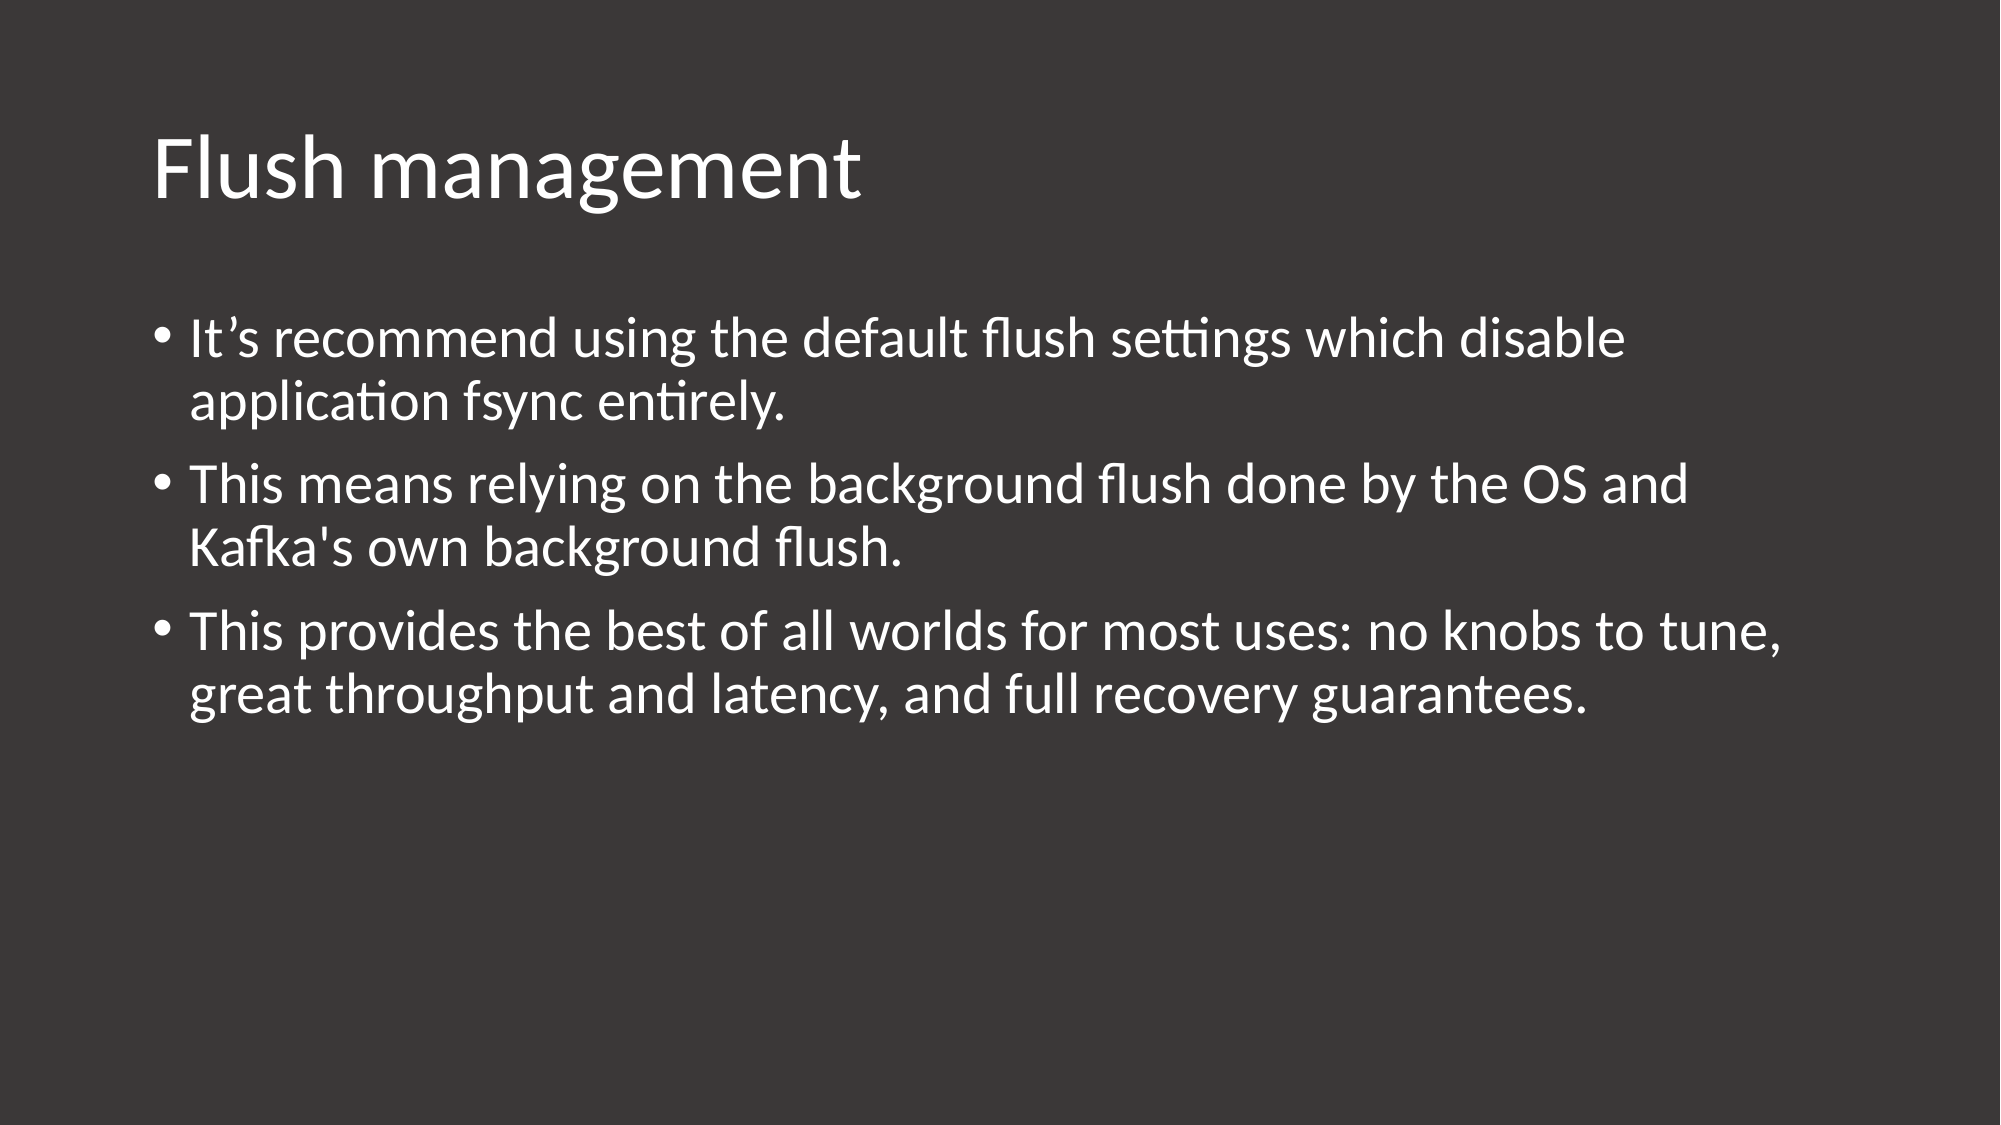

# Flush management
It’s recommend using the default flush settings which disable application fsync entirely.
This means relying on the background flush done by the OS and Kafka's own background flush.
This provides the best of all worlds for most uses: no knobs to tune, great throughput and latency, and full recovery guarantees.